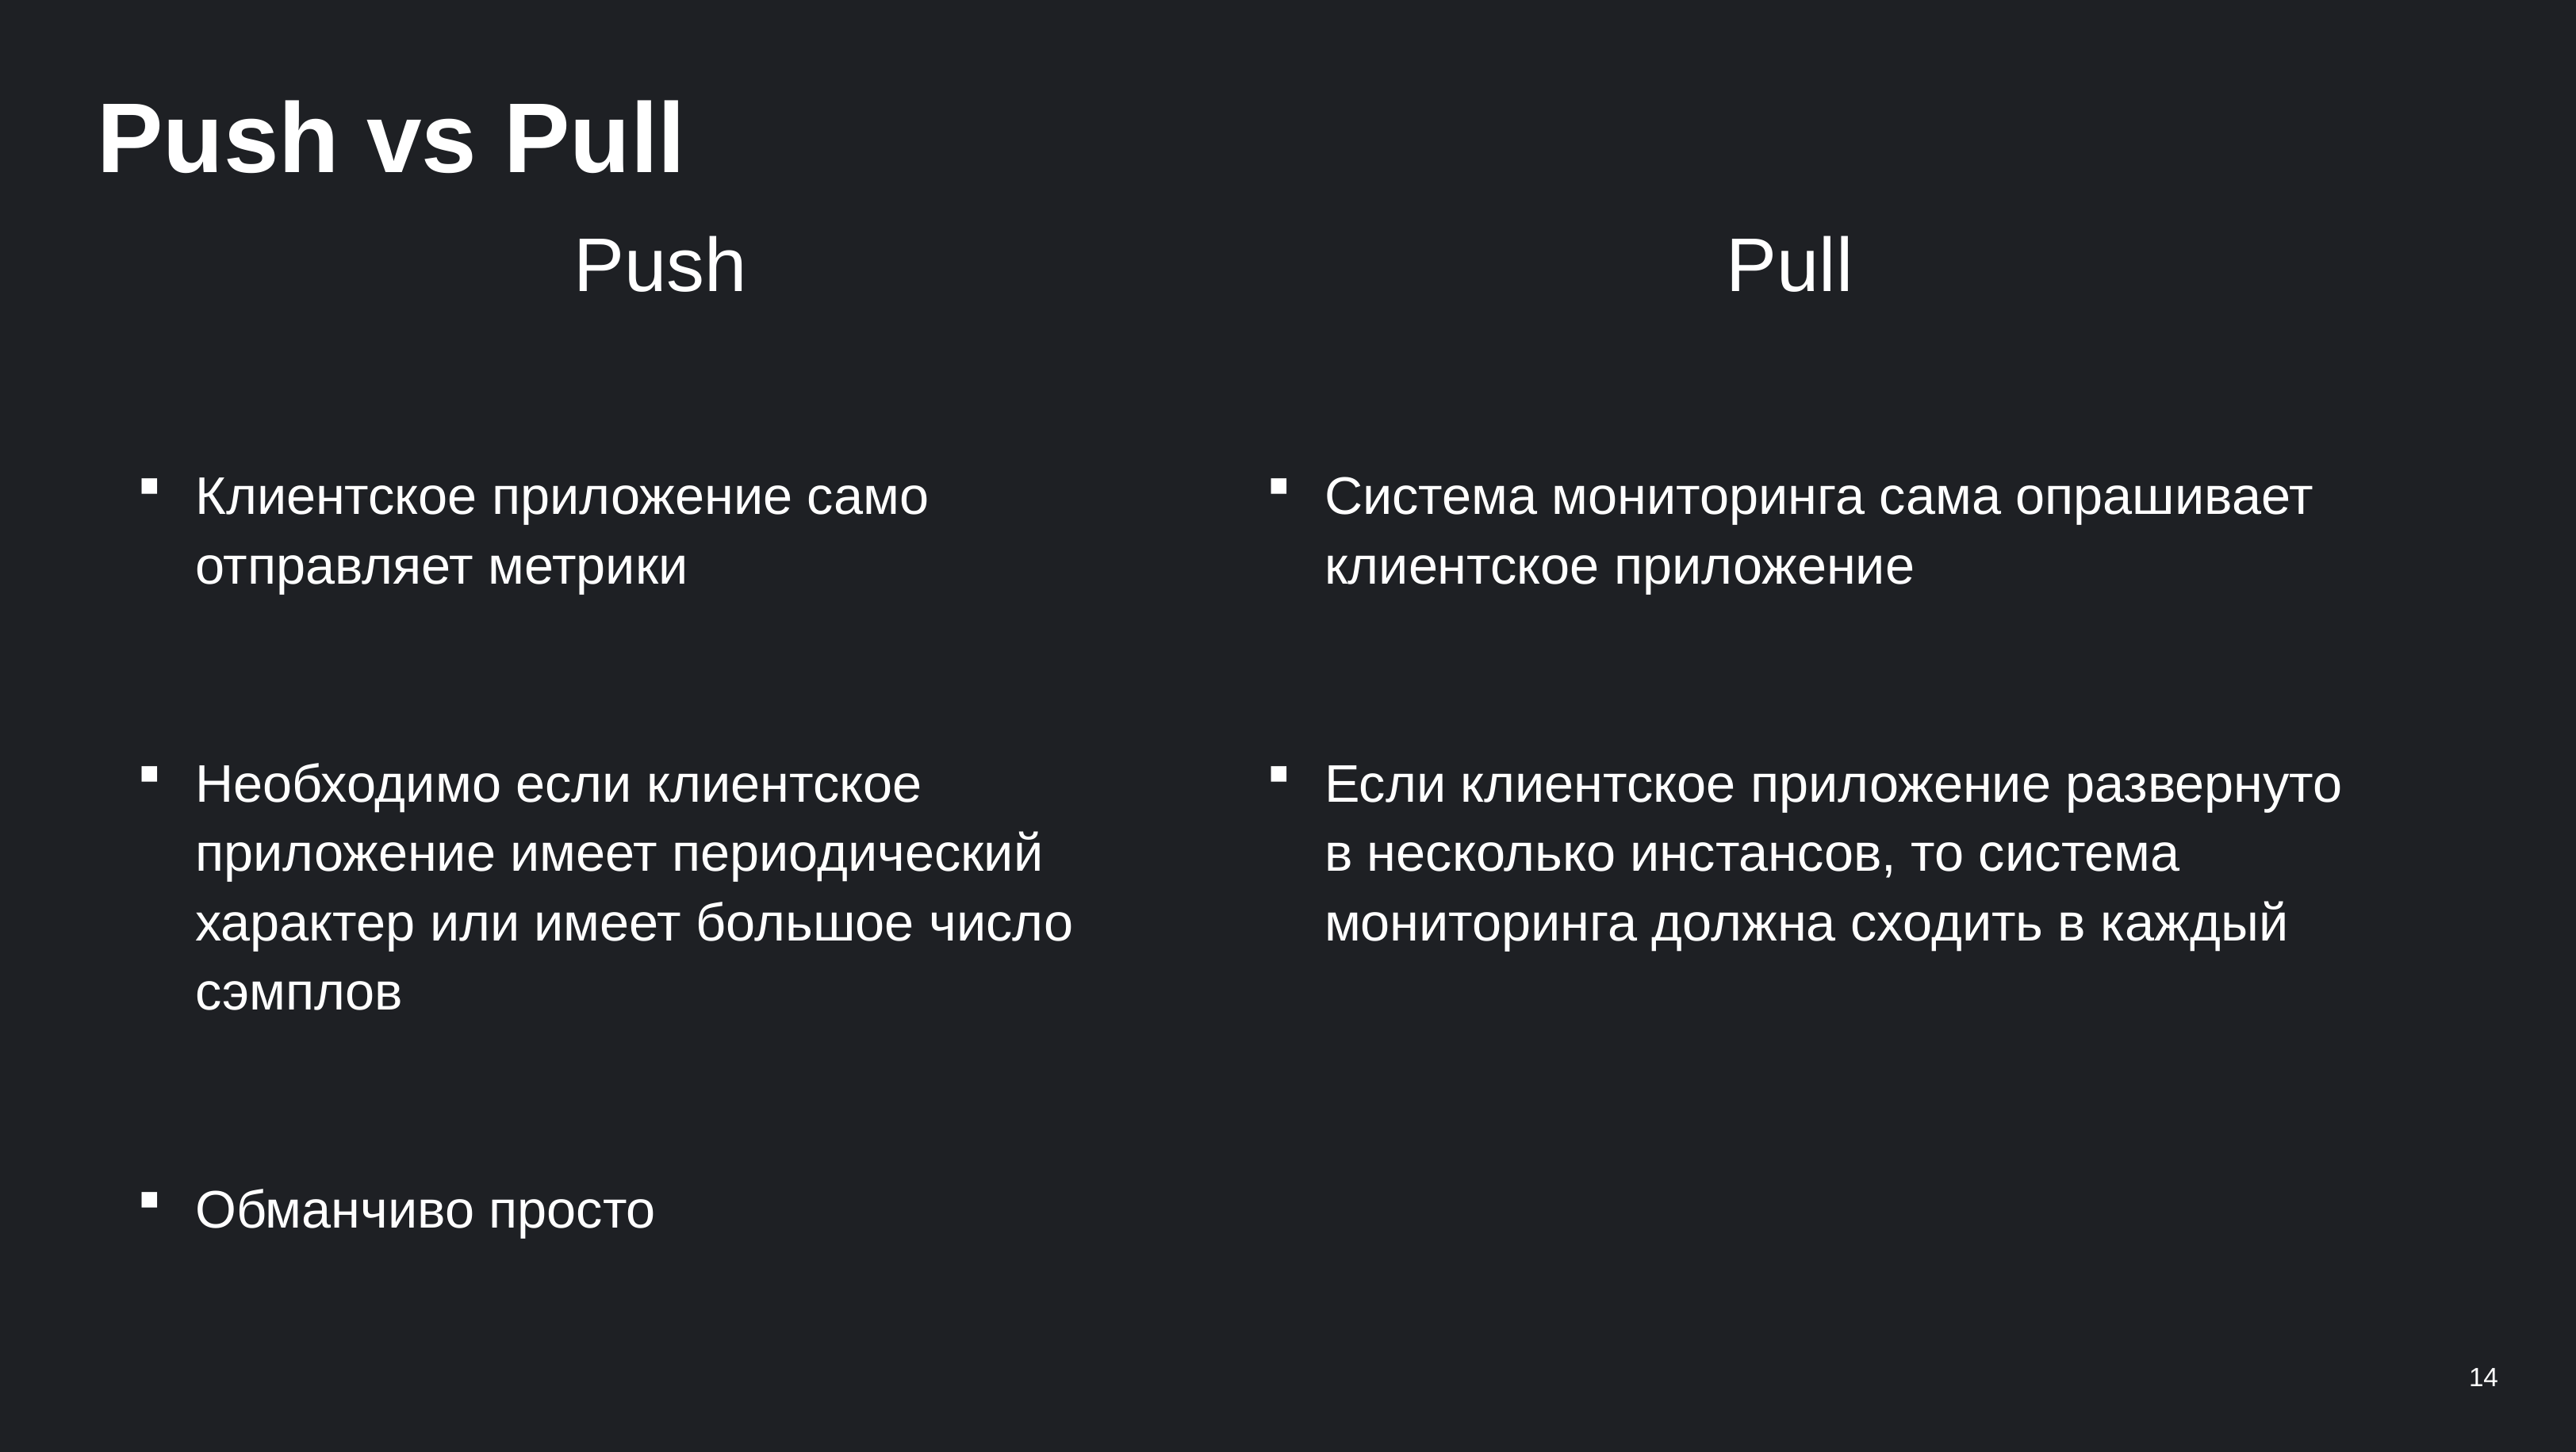

Push vs Pull
Push

Клиентское приложение само отправляет метрики

Необходимо если клиентское приложение имеет периодический характер или имеет большое число сэмплов

Обманчиво просто
Pull

Система мониторинга сама опрашивает клиентское приложение

Если клиентское приложение развернуто в несколько инстансов, то система мониторинга должна сходить в каждый
14